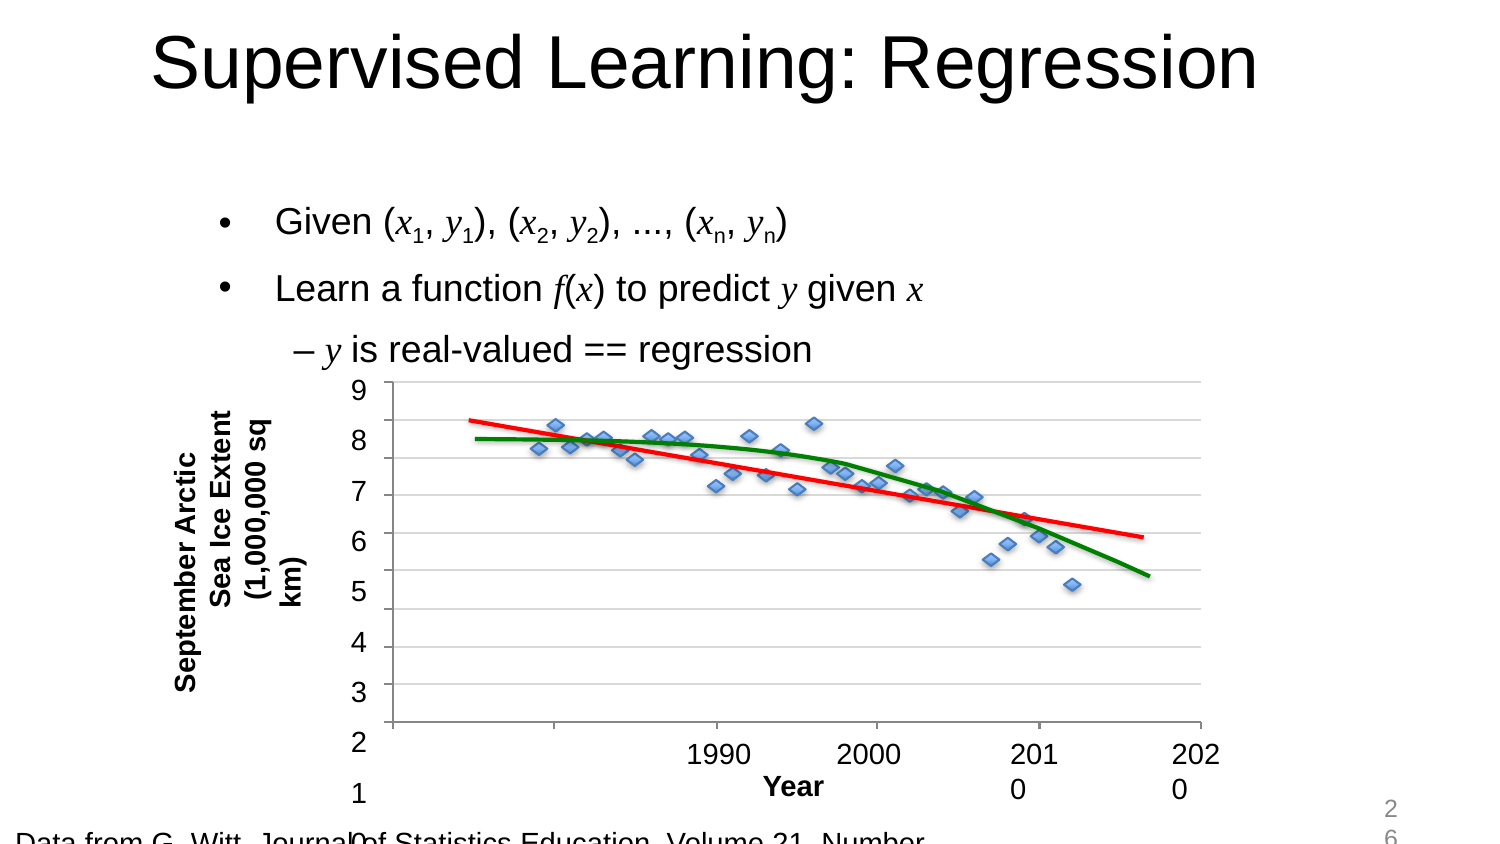

# Supervised Learning: Regression
Given (x1, y1), (x2, y2), ..., (xn, yn)
Learn a function f(x) to predict y given x
– y is real-valued == regression
9
8
7
6
5
4
3
2
1
0
1970	1980

September Arctic Sea Ice Extent  (1,000,000 sq km)
1990	2000
2010
2020
Year
Data from G. Witt. Journal of Statistics Education, Volume 21, Number 1 (2013)
26